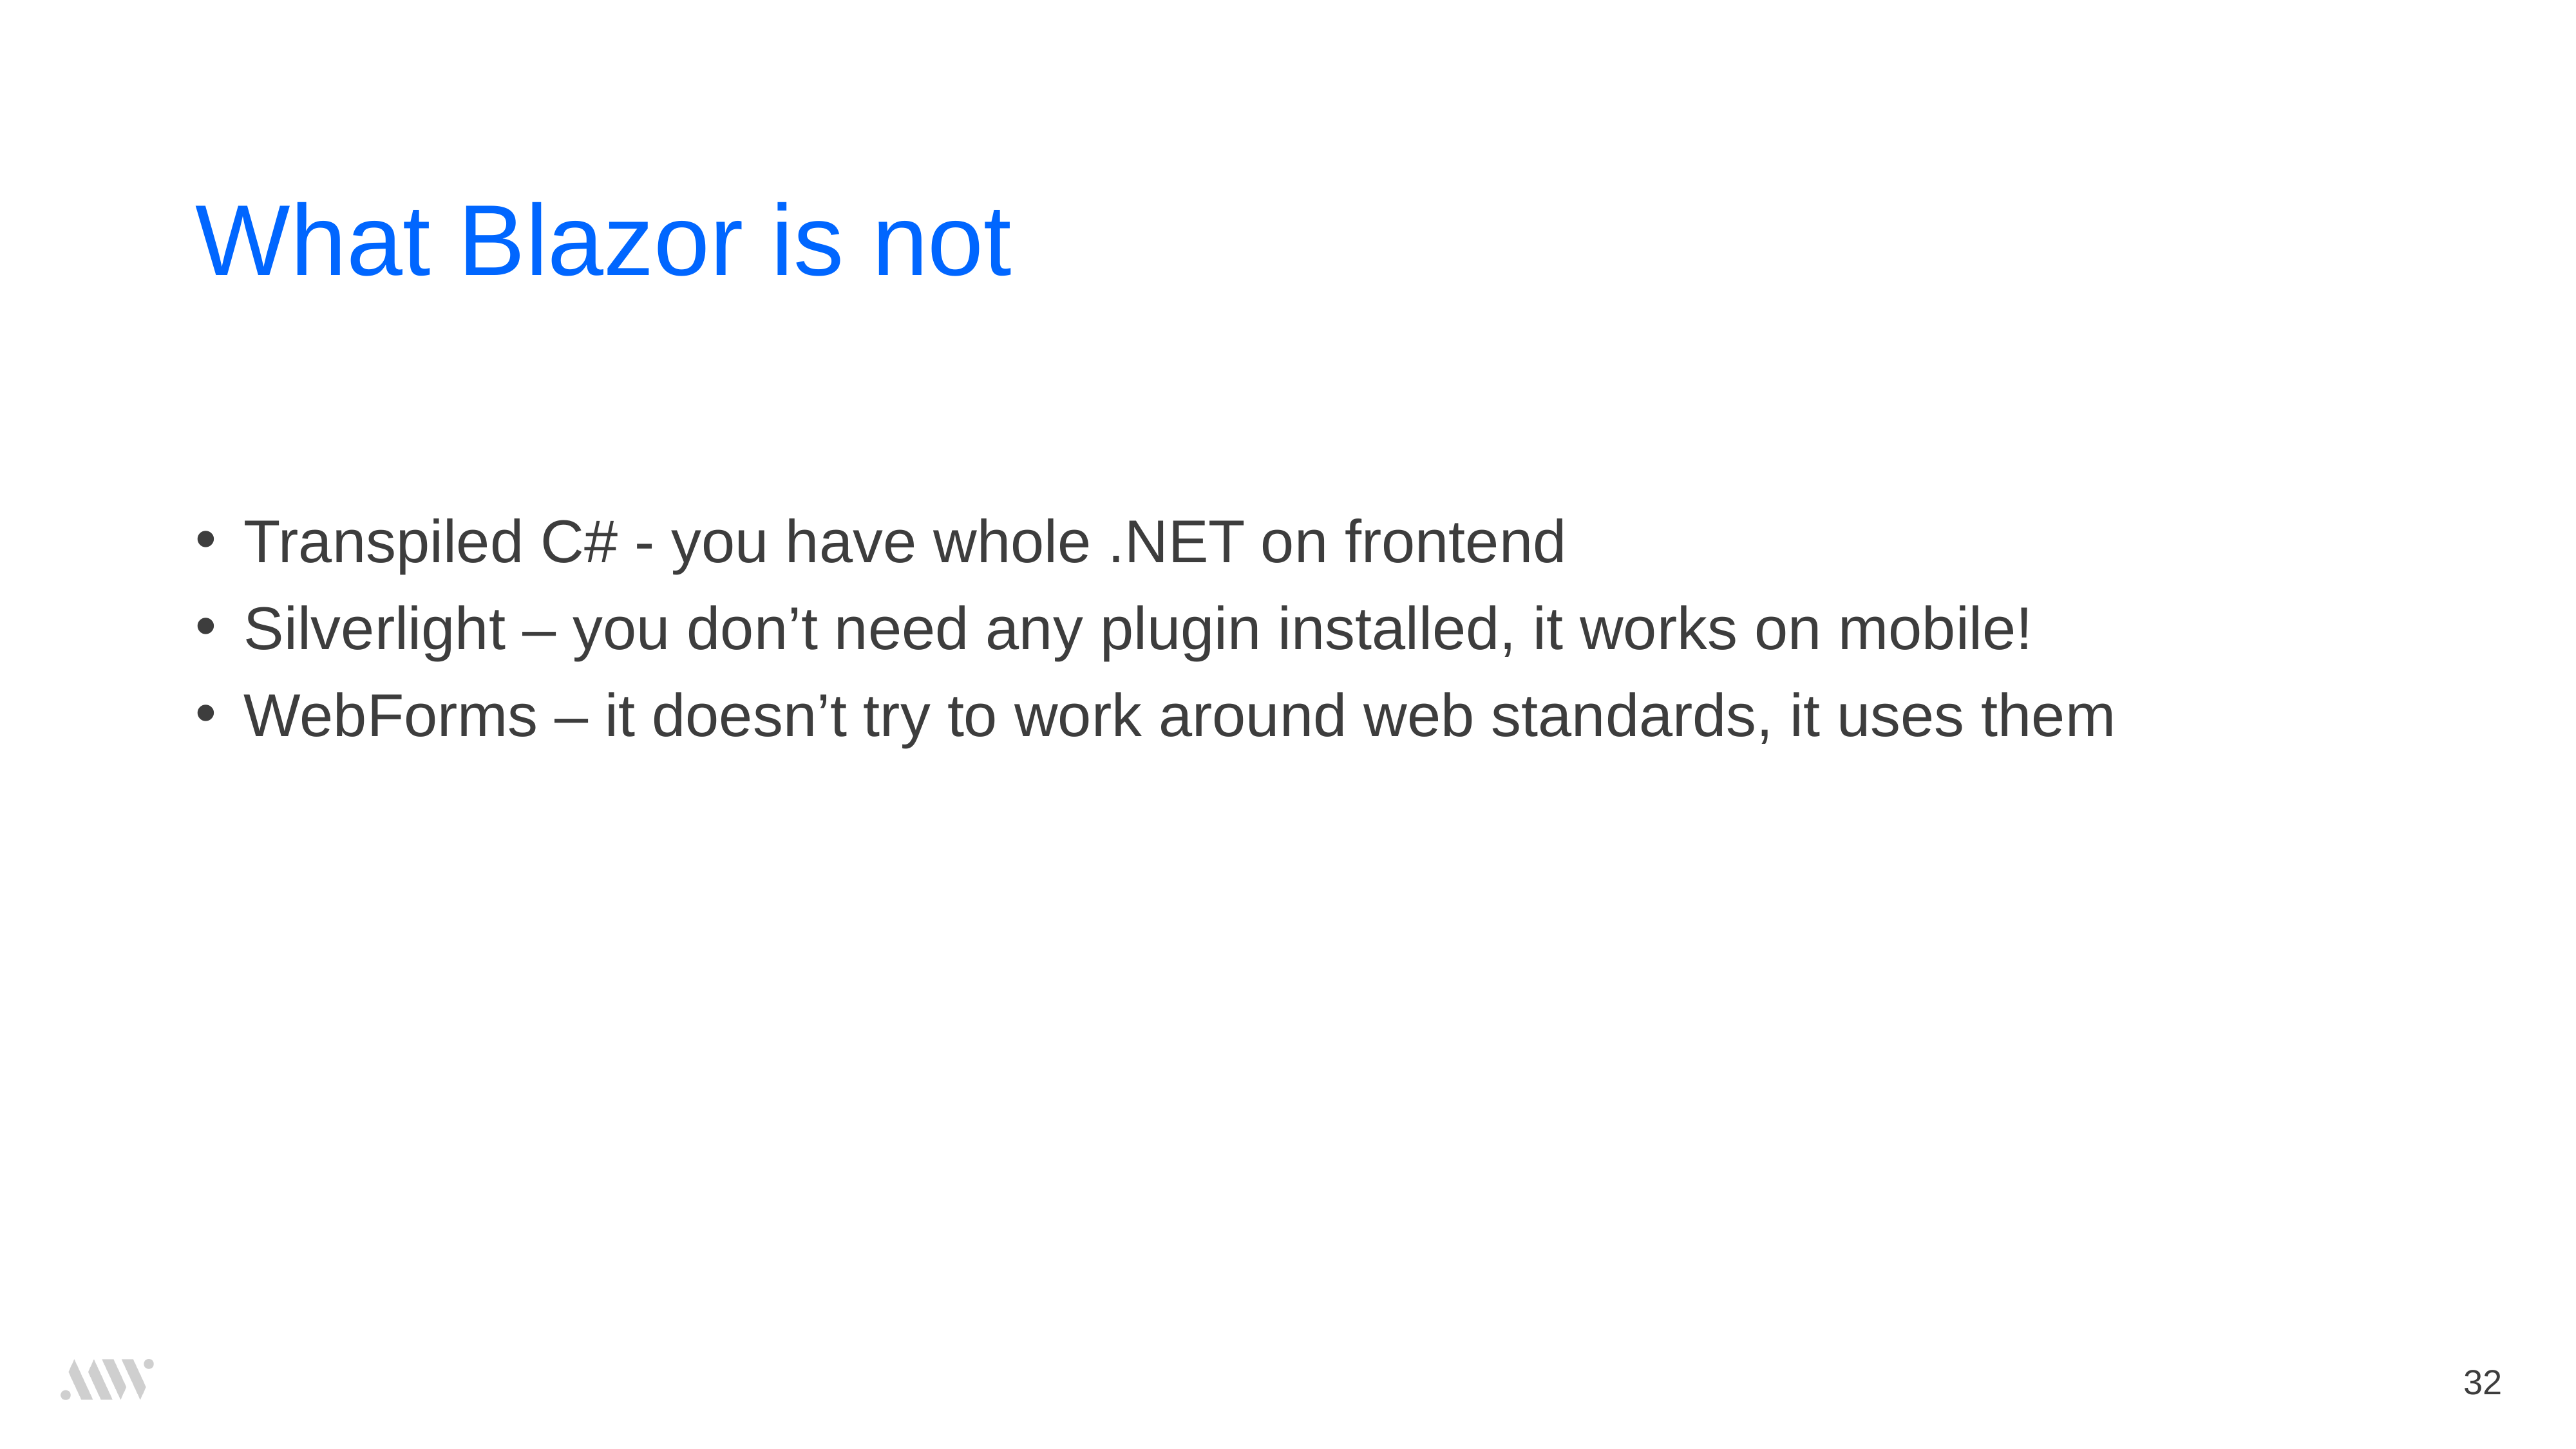

# What Blazor is not

Transpiled C# - you have whole .NET on frontend
Silverlight – you don’t need any plugin installed, it works on mobile!
WebForms – it doesn’t try to work around web standards, it uses them

32